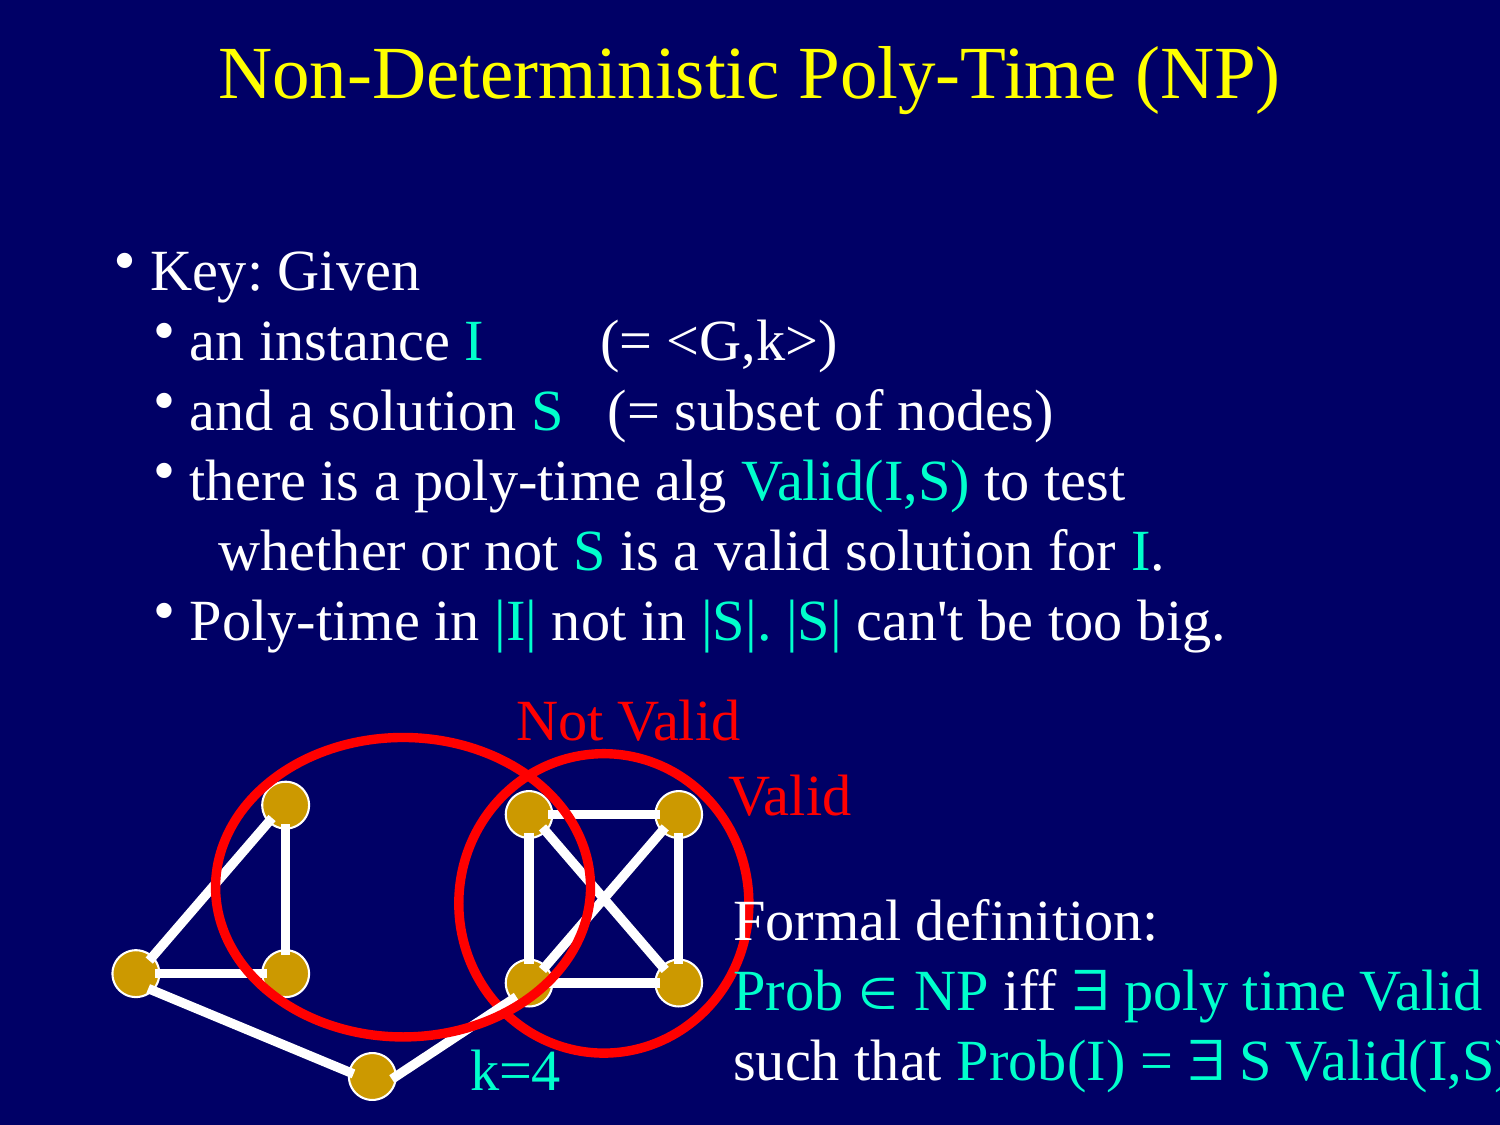

Non-Deterministic Poly-Time (NP)
Key: Given
an instance I        (= <G,k>)
and a solution S   (= subset of nodes)
there is a poly-time alg Valid(I,S) to test
  whether or not S is a valid solution for I.
Poly-time in |I| not in |S|. |S| can't be too big.
Not Valid

Valid

k=4
Formal definition:
Prob ∈ NP iff ∃ poly time Valid
such that Prob(I) = ∃ S Valid(I,S)